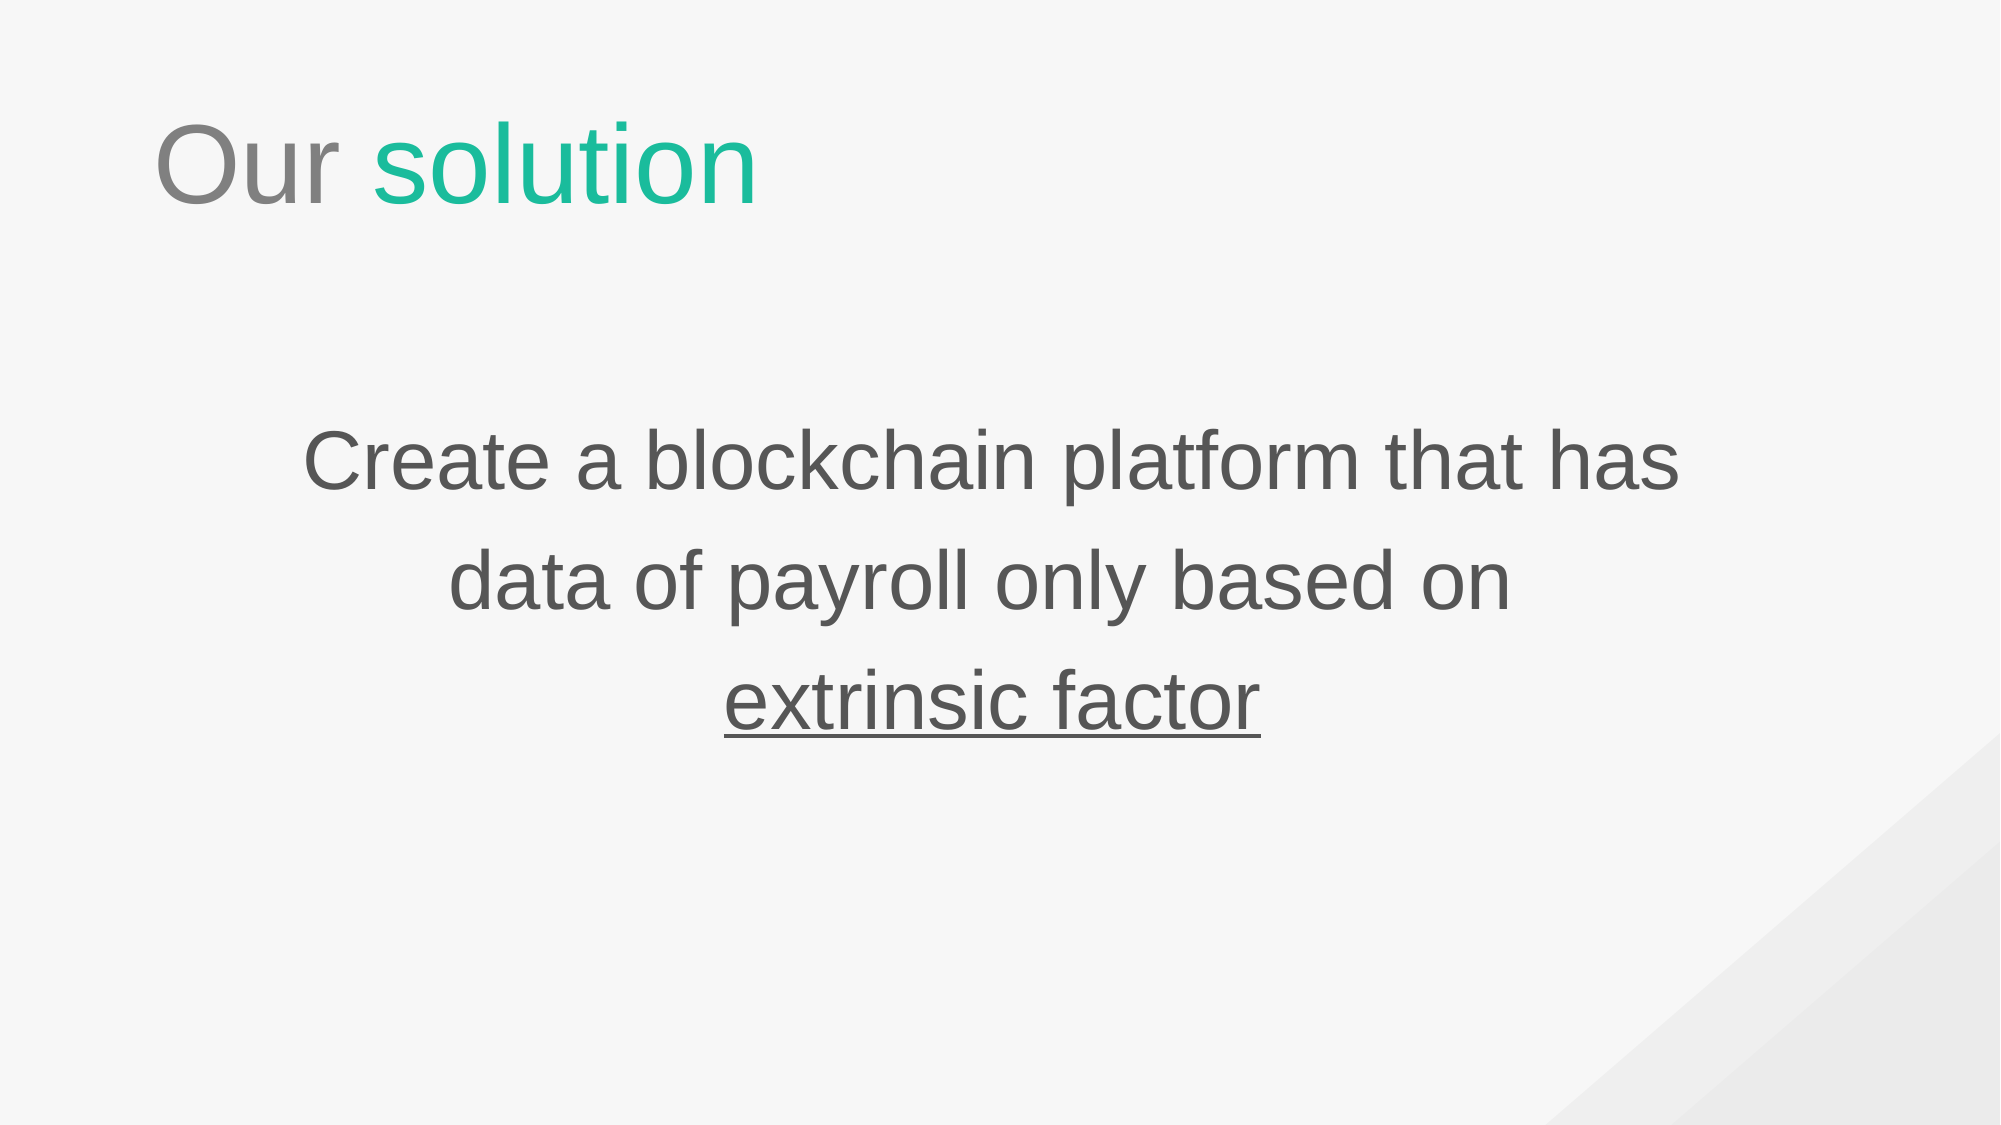

Our solution
Create a blockchain platform that has data of payroll only based on
extrinsic factor